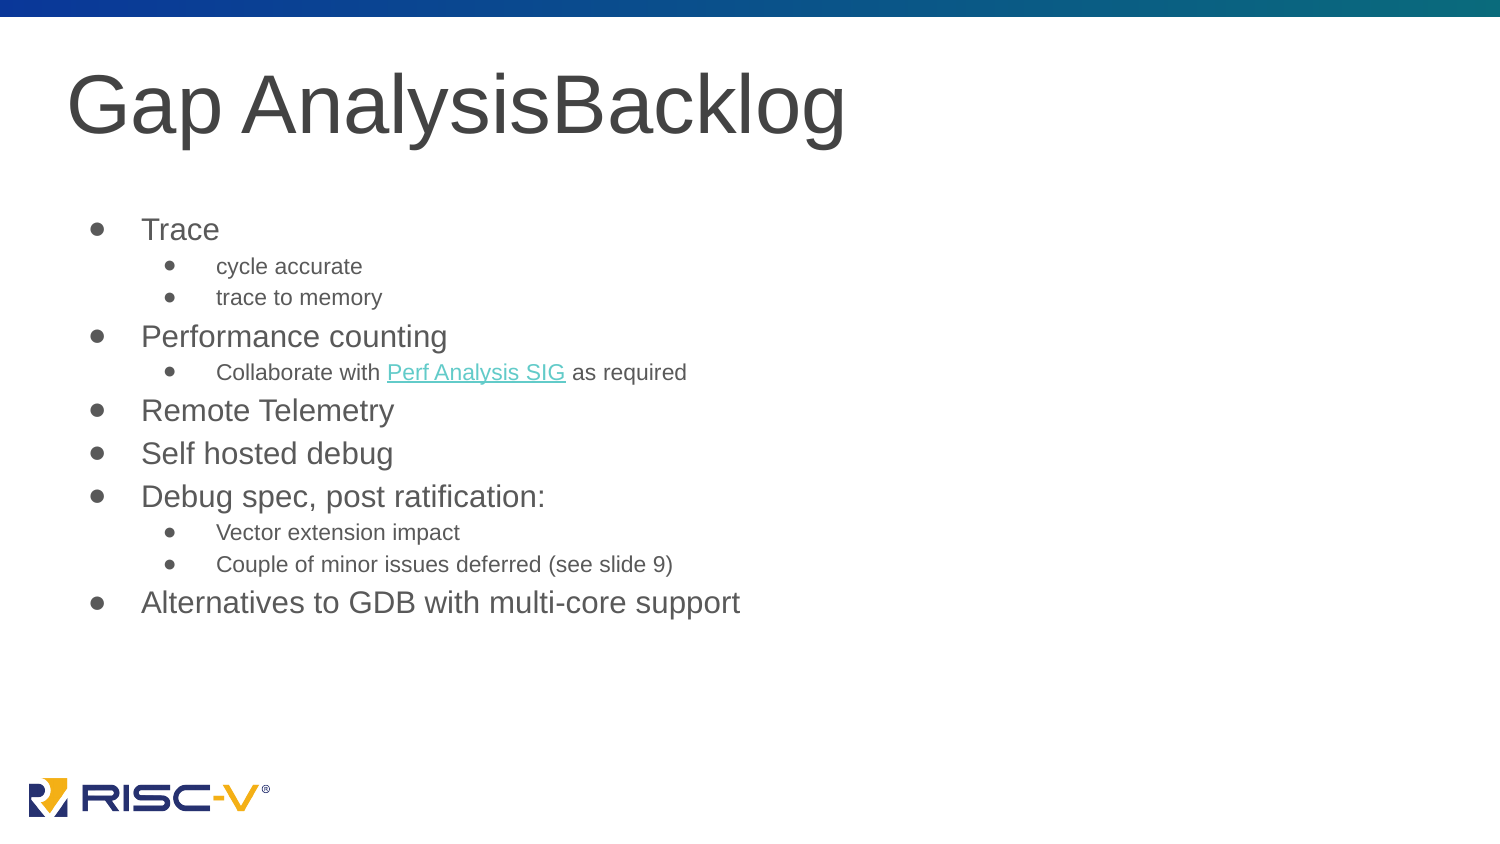

# Gap AnalysisBacklog
Trace
cycle accurate
trace to memory
Performance counting
Collaborate with Perf Analysis SIG as required
Remote Telemetry
Self hosted debug
Debug spec, post ratification:
Vector extension impact
Couple of minor issues deferred (see slide 9)
Alternatives to GDB with multi-core support